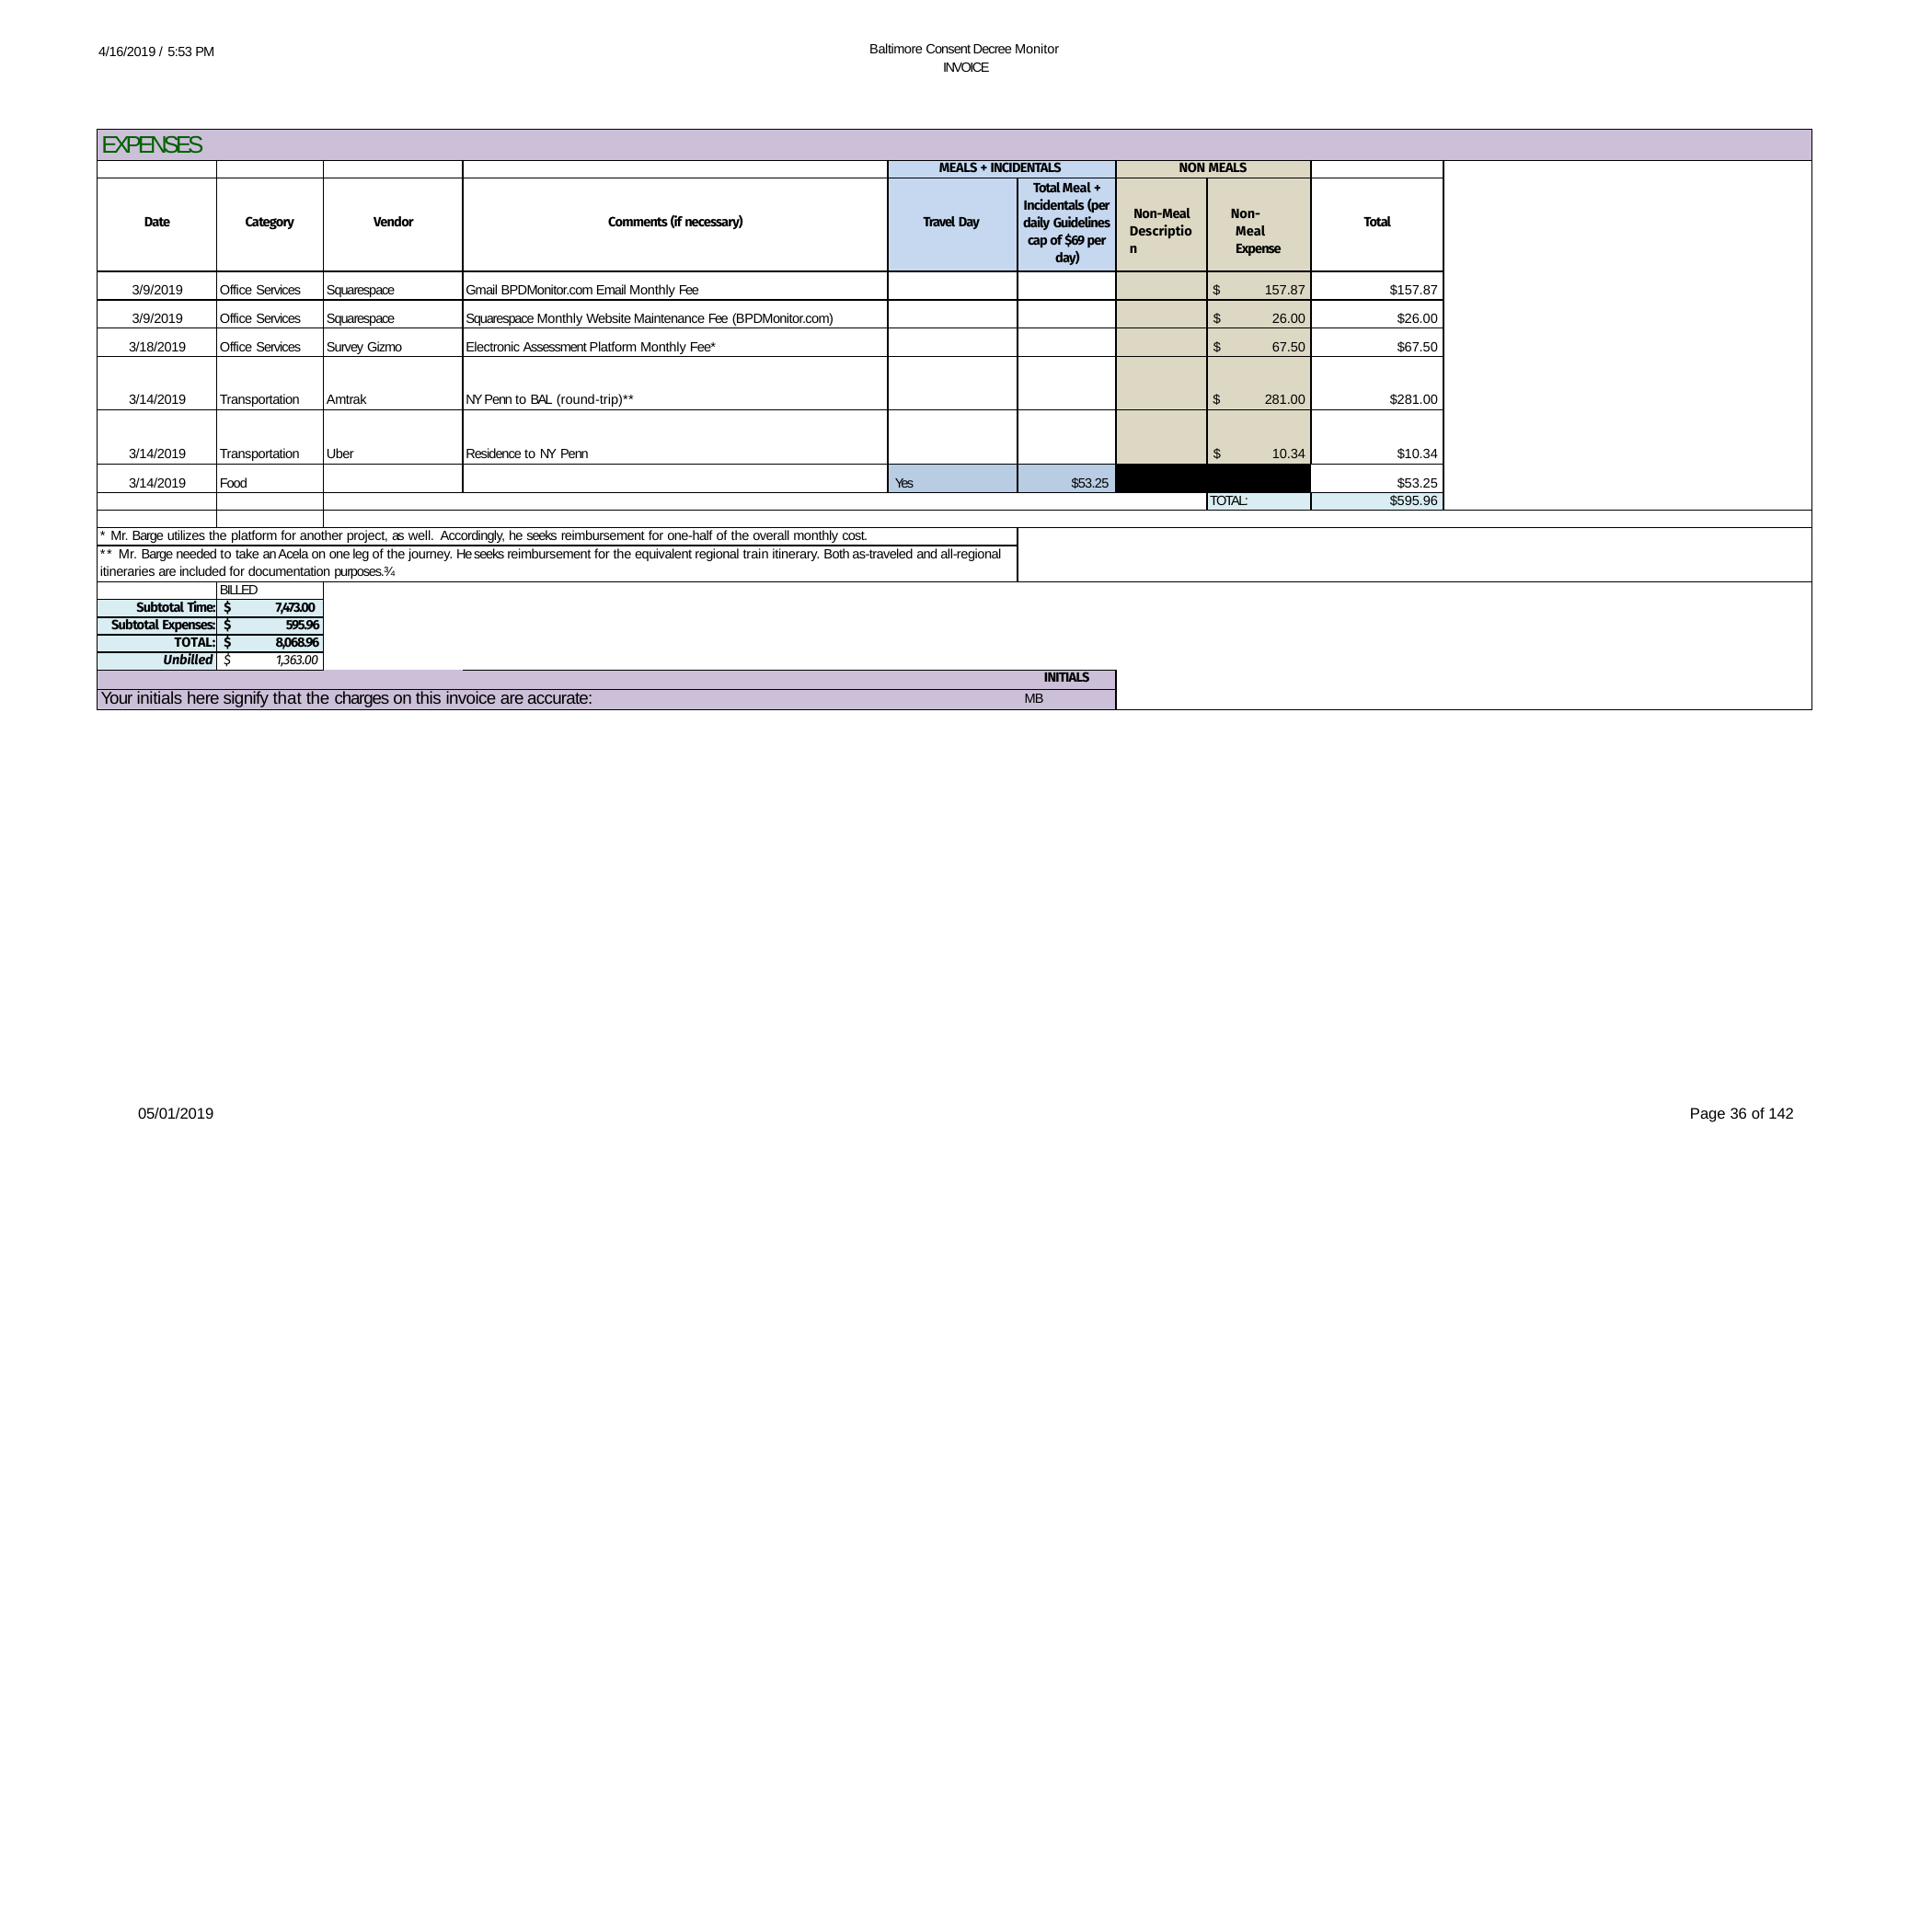

Baltimore Consent Decree Monitor  INVOICE
4/16/2019 / 5:53 PM
| EXPENSES |  |  |  |  |  |  |  |  |  |
| --- | --- | --- | --- | --- | --- | --- | --- | --- | --- |
|  |  |  |  | MEALS + INCIDENTALS |  | NON MEALS |  |  |  |
| Date | Category | Vendor | Comments (if necessary) | Travel Day | Total Meal + Incidentals (per daily Guidelines cap of $69 per day) | Non-Meal Description | Non-Meal Expense | Total |  |
| 3/9/2019 | Office Services | Squarespace | Gmail BPDMonitor.com Email Monthly Fee |  |  |  | $ 157.87 | $157.87 |  |
| 3/9/2019 | Office Services | Squarespace | Squarespace Monthly Website Maintenance Fee (BPDMonitor.com) |  |  |  | $ 26.00 | $26.00 |  |
| 3/18/2019 | Office Services | Survey Gizmo | Electronic Assessment Platform Monthly Fee\* |  |  |  | $ 67.50 | $67.50 |  |
| 3/14/2019 | Transportation | Amtrak | NY Penn to BAL (round-trip)\*\* |  |  |  | $ 281.00 | $281.00 |  |
| 3/14/2019 | Transportation | Uber | Residence to NY Penn |  |  |  | $ 10.34 | $10.34 |  |
| 3/14/2019 | Food |  |  | Yes | $53.25 |  |  | $53.25 |  |
|  |  |  |  |  |  |  | TOTAL: | $595.96 |  |
|  |  |  |  |  |  |  |  |  |  |
| \* Mr. Barge utilizes the platform for another project, as well. Accordingly, he seeks reimbursement for one-half of the overall monthly cost. |  |  |  |  |  |  |  |  |  |
| \*\* Mr. Barge needed to take an Acela on one leg of the journey. He seeks reimbursement for the equivalent regional train itinerary. Both as-traveled and all-regional itineraries are included for documentation purposes.¾ |  |  |  |  |  |  |  |  |  |
|  | BILLED |  |  |  |  |  |  |  |  |
| Subtotal Time: | $ 7,473.00 |  |  |  |  |  |  |  |  |
| Subtotal Expenses: | $ 595.96 |  |  |  |  |  |  |  |  |
| TOTAL: | $ 8,068.96 |  |  |  |  |  |  |  |  |
| Unbilled | $ 1,363.00 |  |  |  |  |  |  |  |  |
|  |  |  |  |  | INITIALS |  |  |  |  |
| Your initials here signify that the charges on this invoice are accurate: |  |  |  |  | MB |  |  |  |  |
05/01/2019
Page 36 of 142